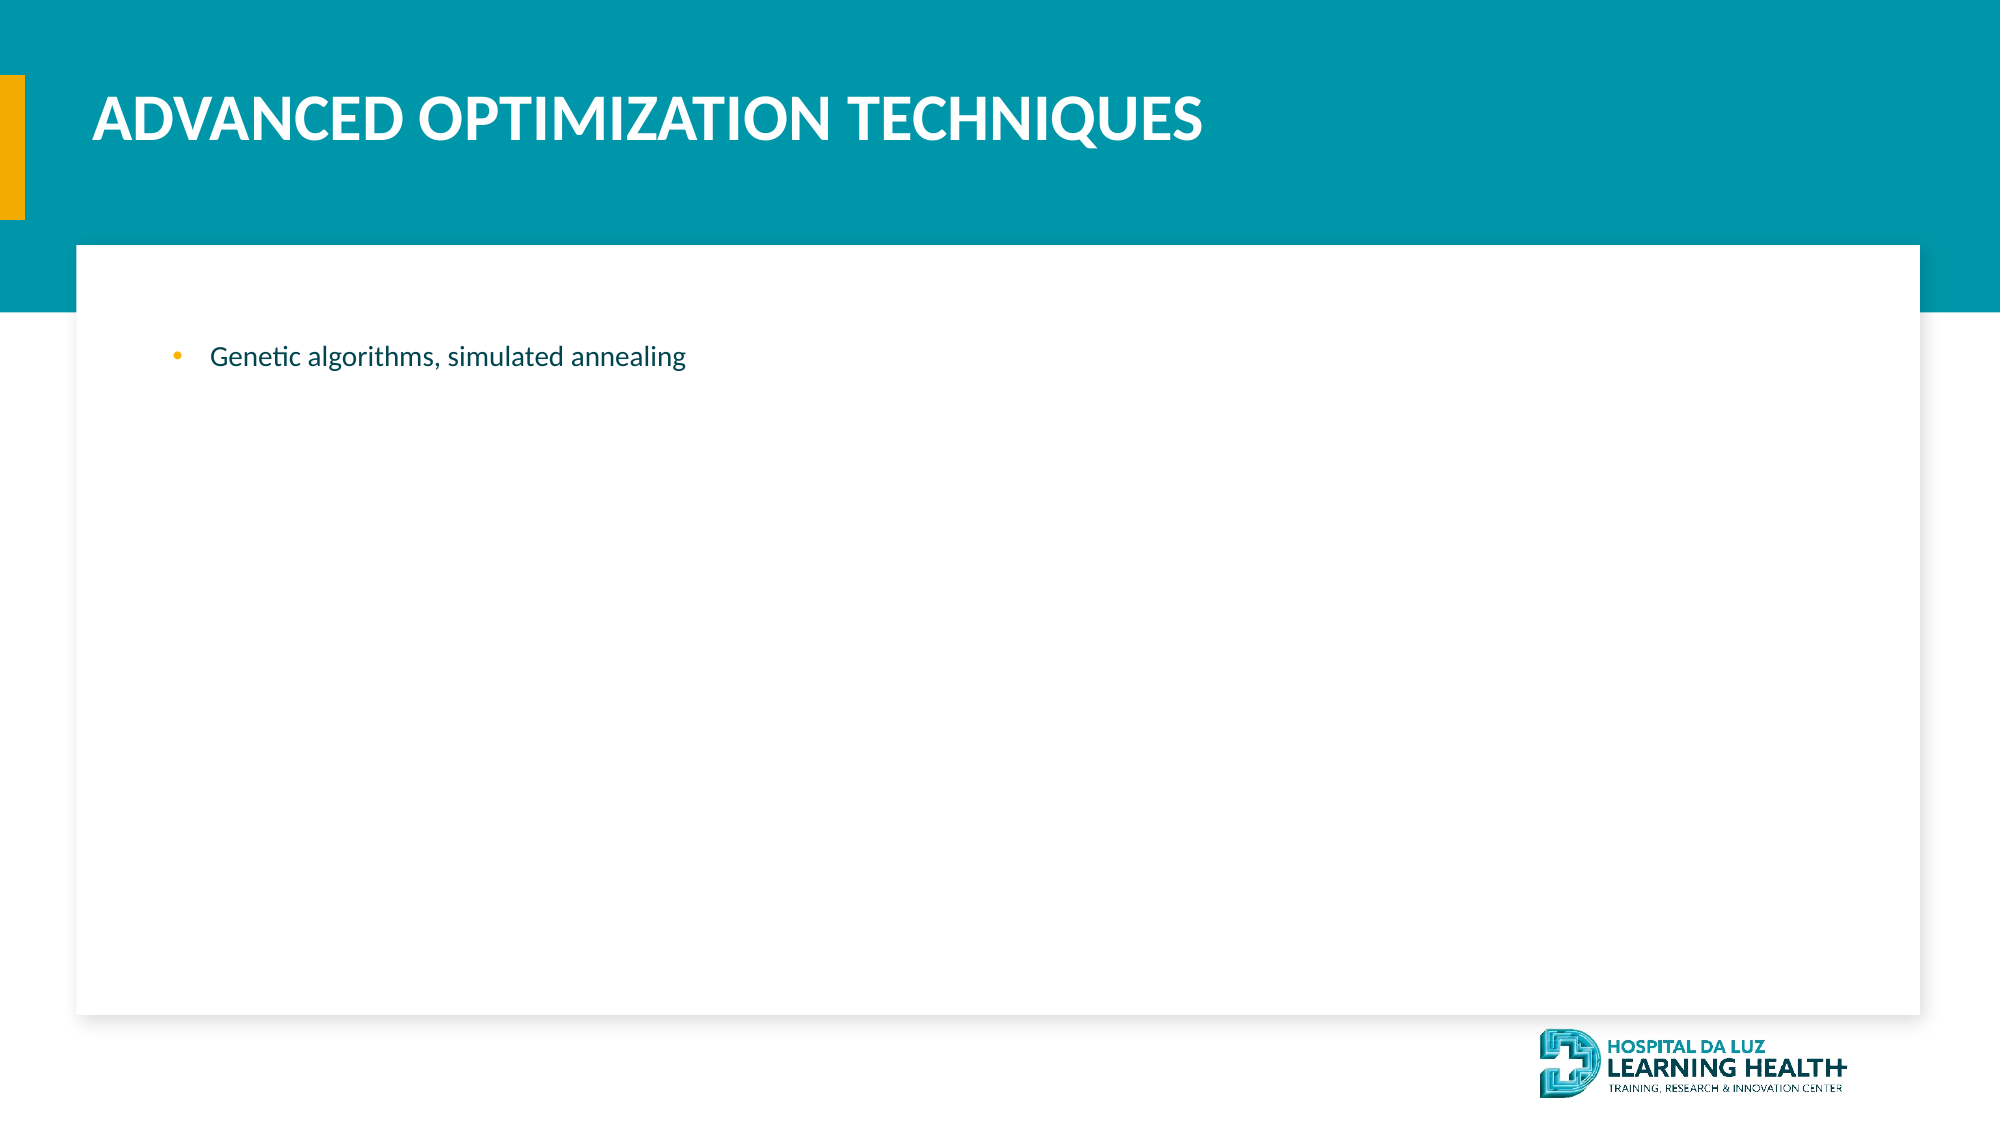

ADVANCED OPTIMIZATION TECHNIQUES
#
Genetic algorithms, simulated annealing